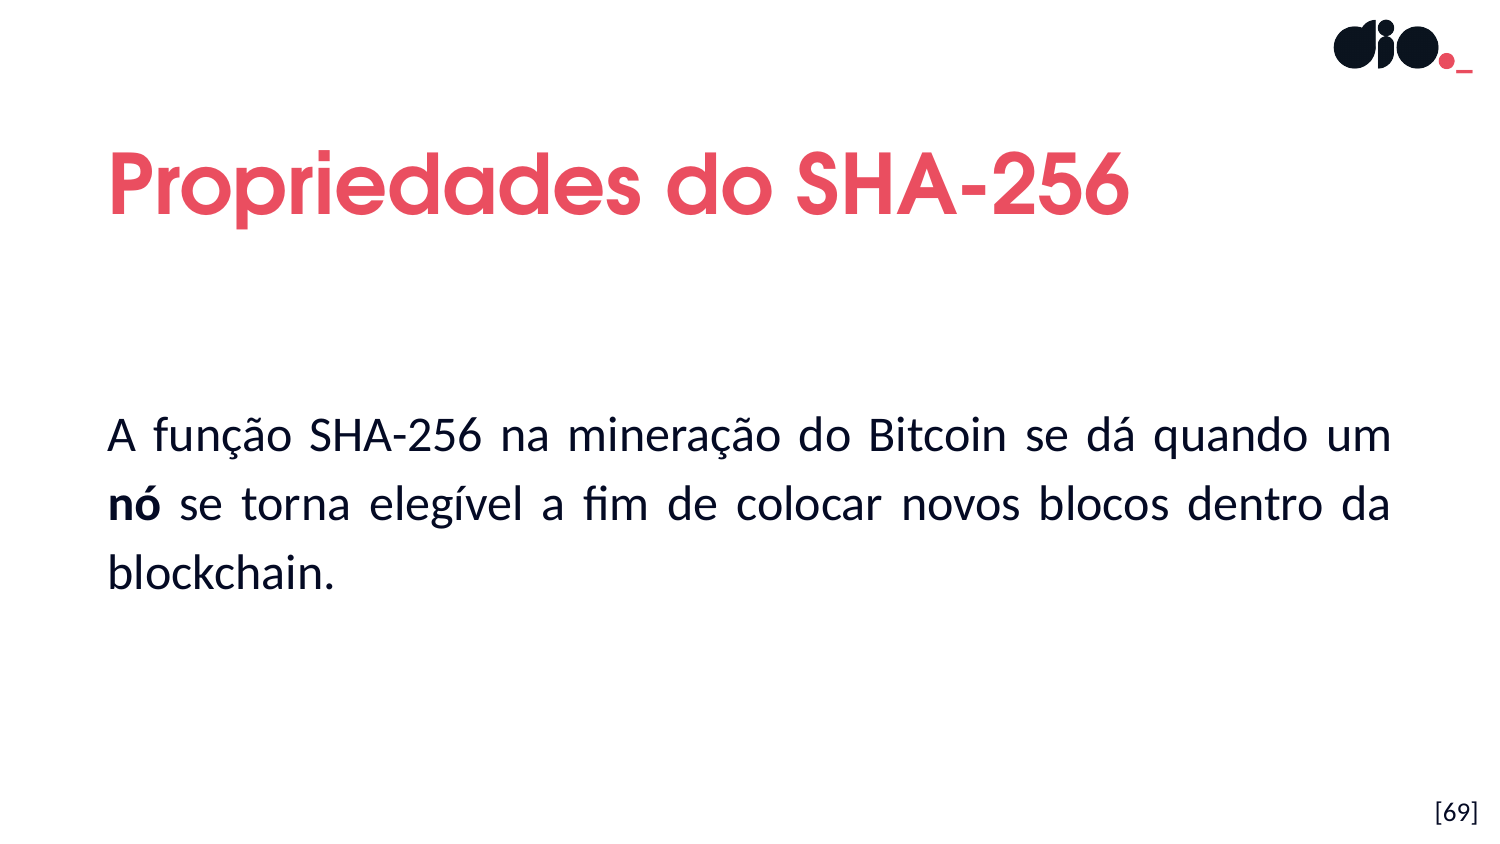

Propriedades do SHA-256
A função SHA-256 na mineração do Bitcoin se dá quando um nó se torna elegível a fim de colocar novos blocos dentro da blockchain.
[69]